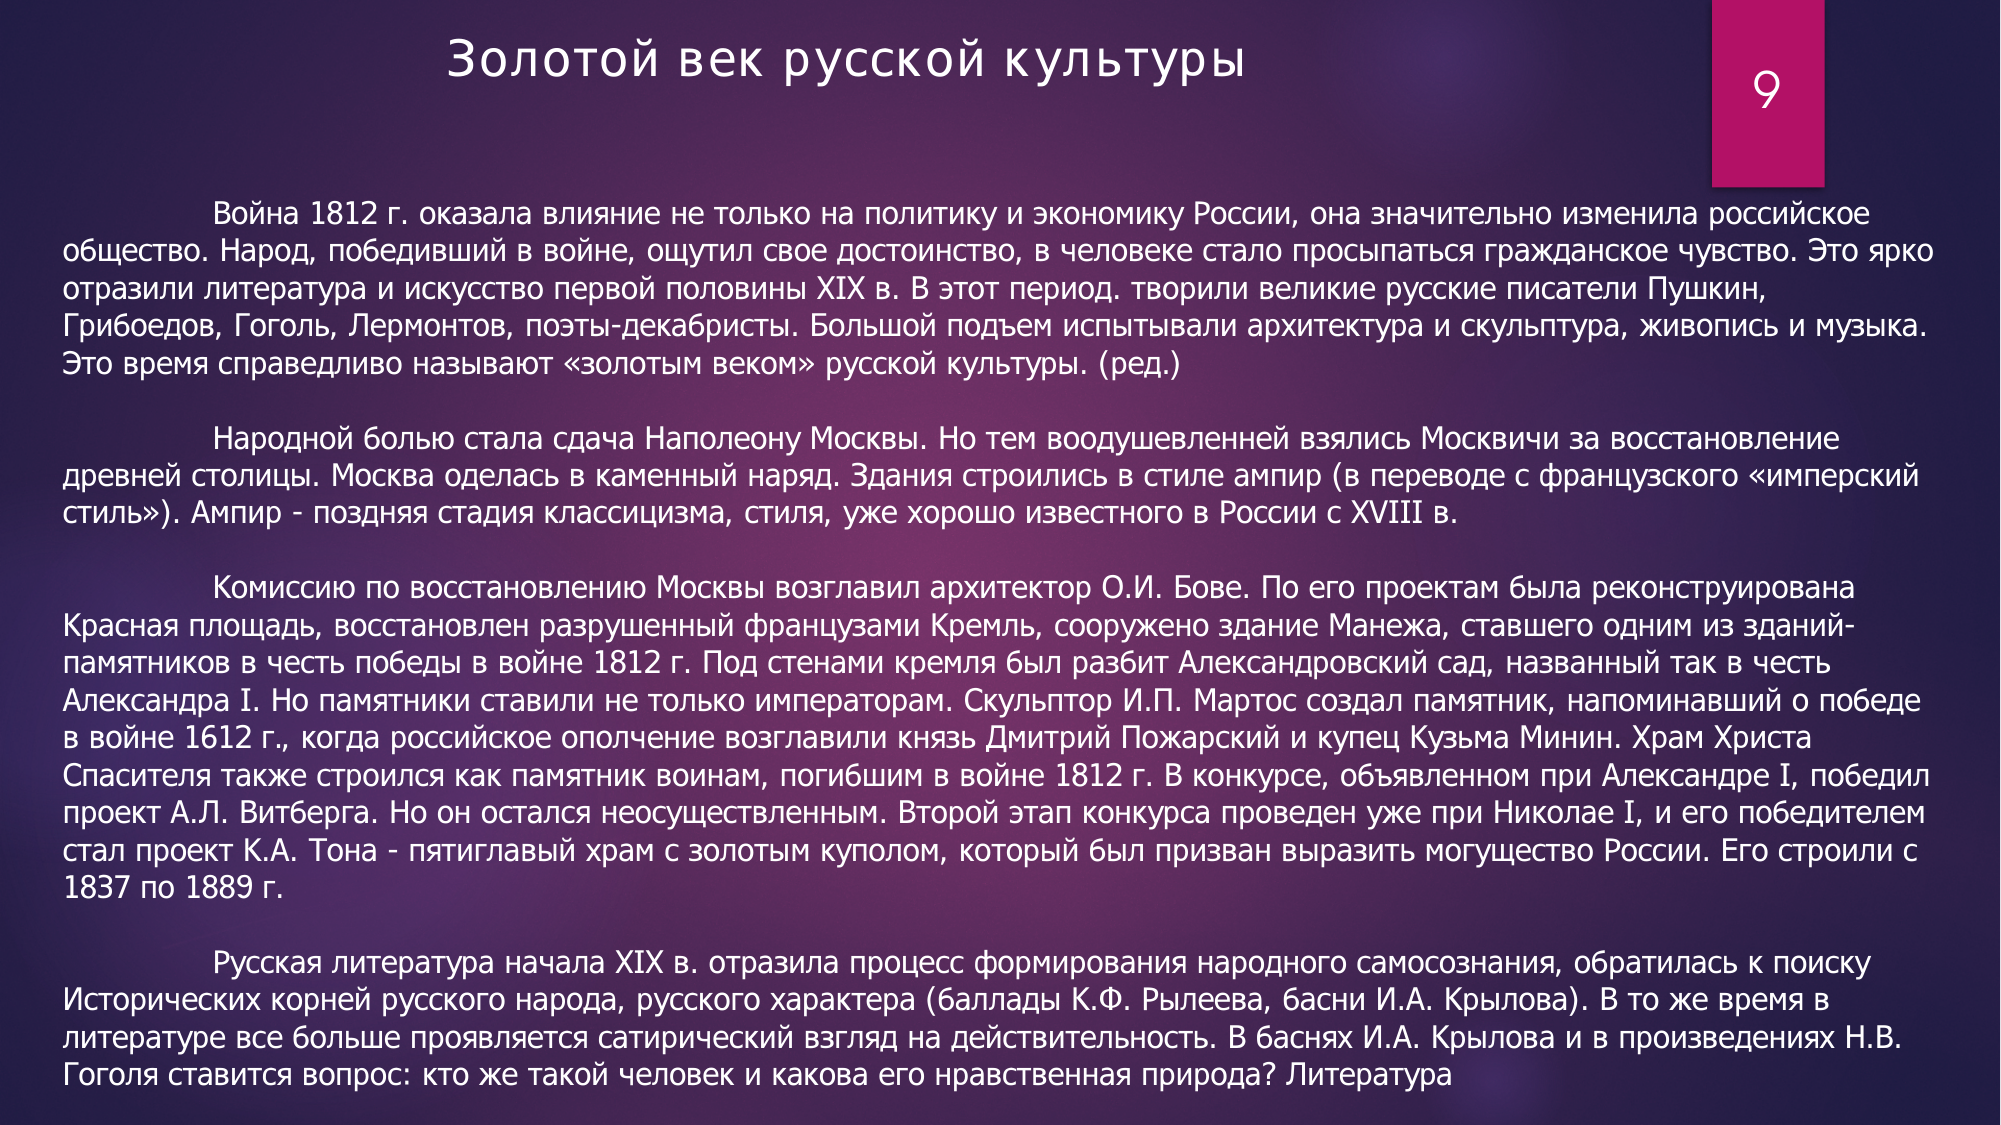

Золотой век русской культуры
9
	Война 1812 г. оказала влияние не только на политику и экономику России, она значительно изменила российское общество. Народ, победивший в войне, ощутил свое достоинство, в человеке стало просыпаться гражданское чувство. Это ярко отразили литература и искусство первой половины XIX в. В этот период. творили великие русские писатели Пушкин, Грибоедов, Гоголь, Лермонтов, поэты-декабристы. Большой подъем испытывали архитектура и скульптура, живопись и музыка. Это время справедливо называют «золотым веком» русской культуры. (ред.)

	Народной болью стала сдача Наполеону Москвы. Но тем воодушевленней взялись Москвичи за восстановление древней столицы. Москва оделась в каменный наряд. Здания строились в стиле ампир (в переводе с французского «имперский стиль»). Ампир - поздняя стадия классицизма, стиля, уже хорошо известного в России с XVIII в.
	Комиссию по восстановлению Москвы возглавил архитектор О.И. Бове. По его проектам была реконструирована Красная площадь, восстановлен разрушенный французами Кремль, сооружено здание Манежа, ставшего одним из зданий- памятников в честь победы в войне 1812 г. Под стенами кремля был разбит Александровский сад, названный так в честь Александра І. Но памятники ставили не только императорам. Скульптор И.П. Мартос создал памятник, напоминавший о победе в войне 1612 г., когда российское ополчение возглавили князь Дмитрий Пожарский и купец Кузьма Минин. Храм Христа Спасителя также строился как памятник воинам, погибшим в войне 1812 г. В конкурсе, объявленном при Александре І, победил проект А.Л. Витберга. Но он остался неосуществленным. Второй этап конкурса проведен уже при Николае I, и его победителем стал проект К.А. Тона - пятиглавый храм с золотым куполом, который был призван выразить могущество России. Его строили с 1837 по 1889 г.

	Русская литература начала XIX в. отразила процесс формирования народного самосознания, обратилась к поиску Исторических корней русского народа, русского характера (баллады К.Ф. Рылеева, басни И.А. Крылова). В то же время в литературе все больше проявляется сатирический взгляд на действительность. В баснях И.А. Крылова и в произведениях Н.В. Гоголя ставится вопрос: кто же такой человек и какова его нравственная природа? Литература